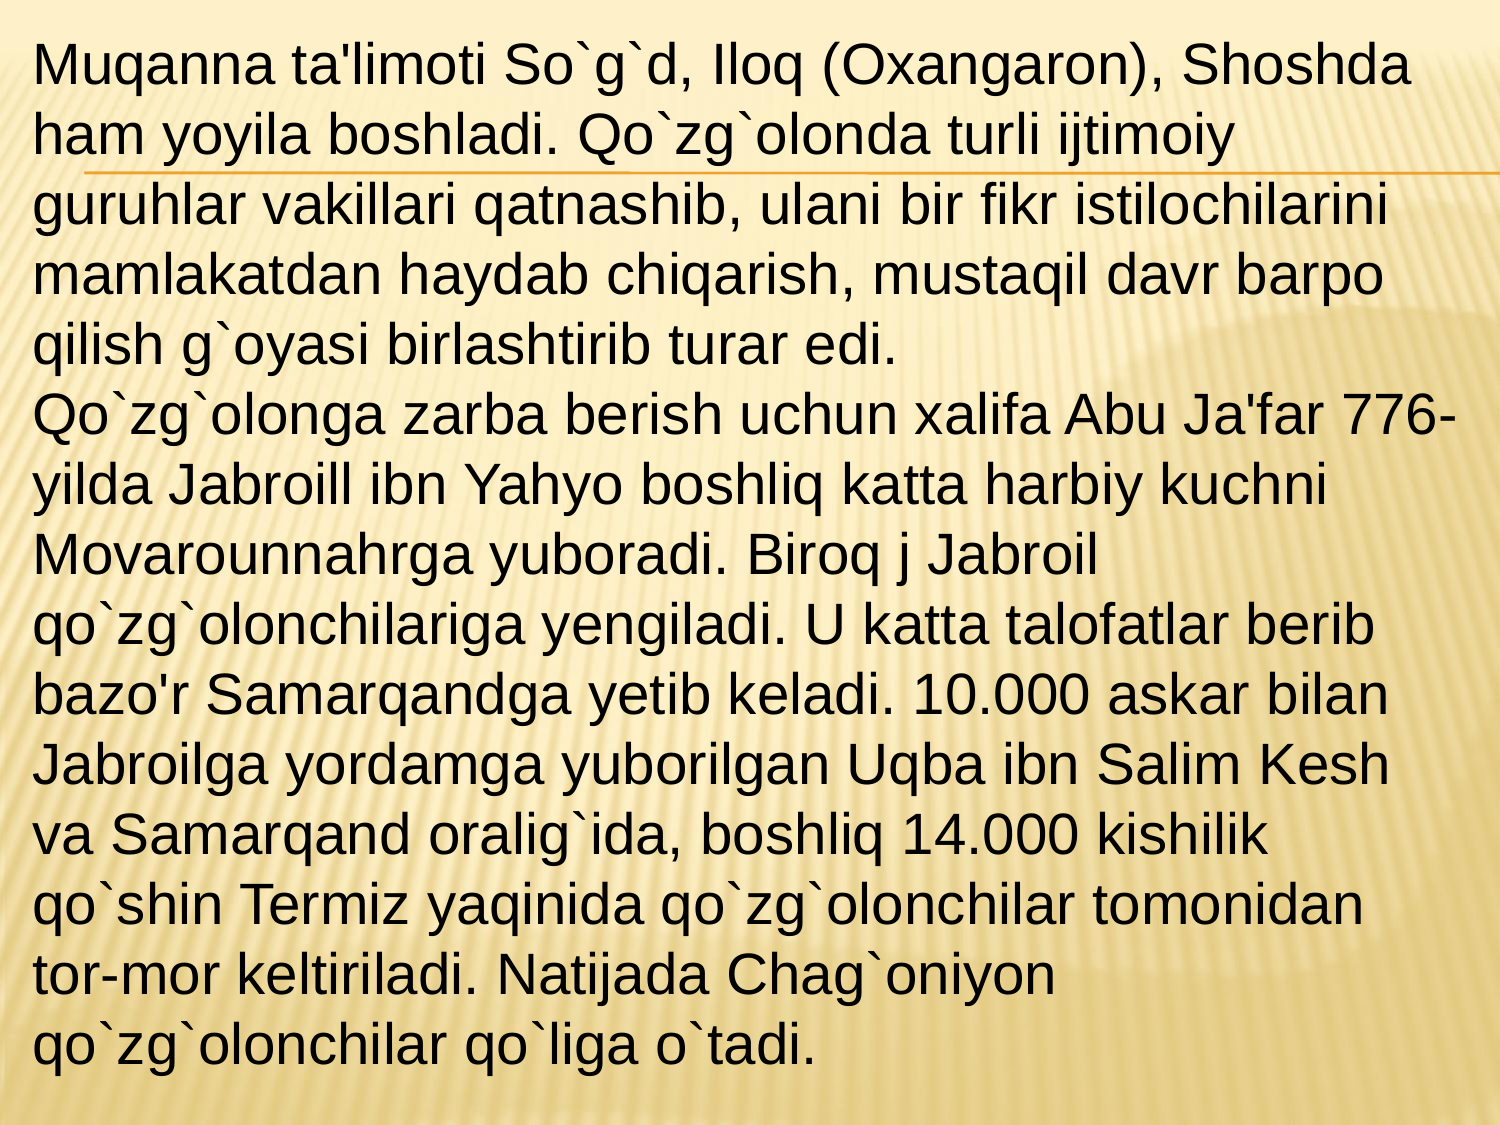

Muqanna ta'limoti So`g`d, Iloq (Oxangaron), Shoshda ham yoyila boshladi. Qo`zg`olonda turli ijtimoiy guruhlar vakillari qatnashib, ulani bir fikr istilochilarini mamlakatdan haydab chiqarish, mustaqil davr barpo qilish g`oyasi birlashtirib turar edi.
Qo`zg`olonga zarba berish uchun xalifa Abu Ja'far 776-yilda Jabroill ibn Yahyo boshliq katta harbiy kuchni Movarounnahrga yuboradi. Biroq j Jabroil qo`zg`olonchilariga yengiladi. U katta talofatlar berib bazo'r Samarqandga yetib keladi. 10.000 askar bilan Jabroilga yordamga yuborilgan Uqba ibn Salim Kesh va Samarqand oralig`ida, boshliq 14.000 kishilik qo`shin Termiz yaqinida qo`zg`olonchilar tomonidan tor-mor keltiriladi. Natijada Chag`oniyon qo`zg`olonchilar qo`liga o`tadi.